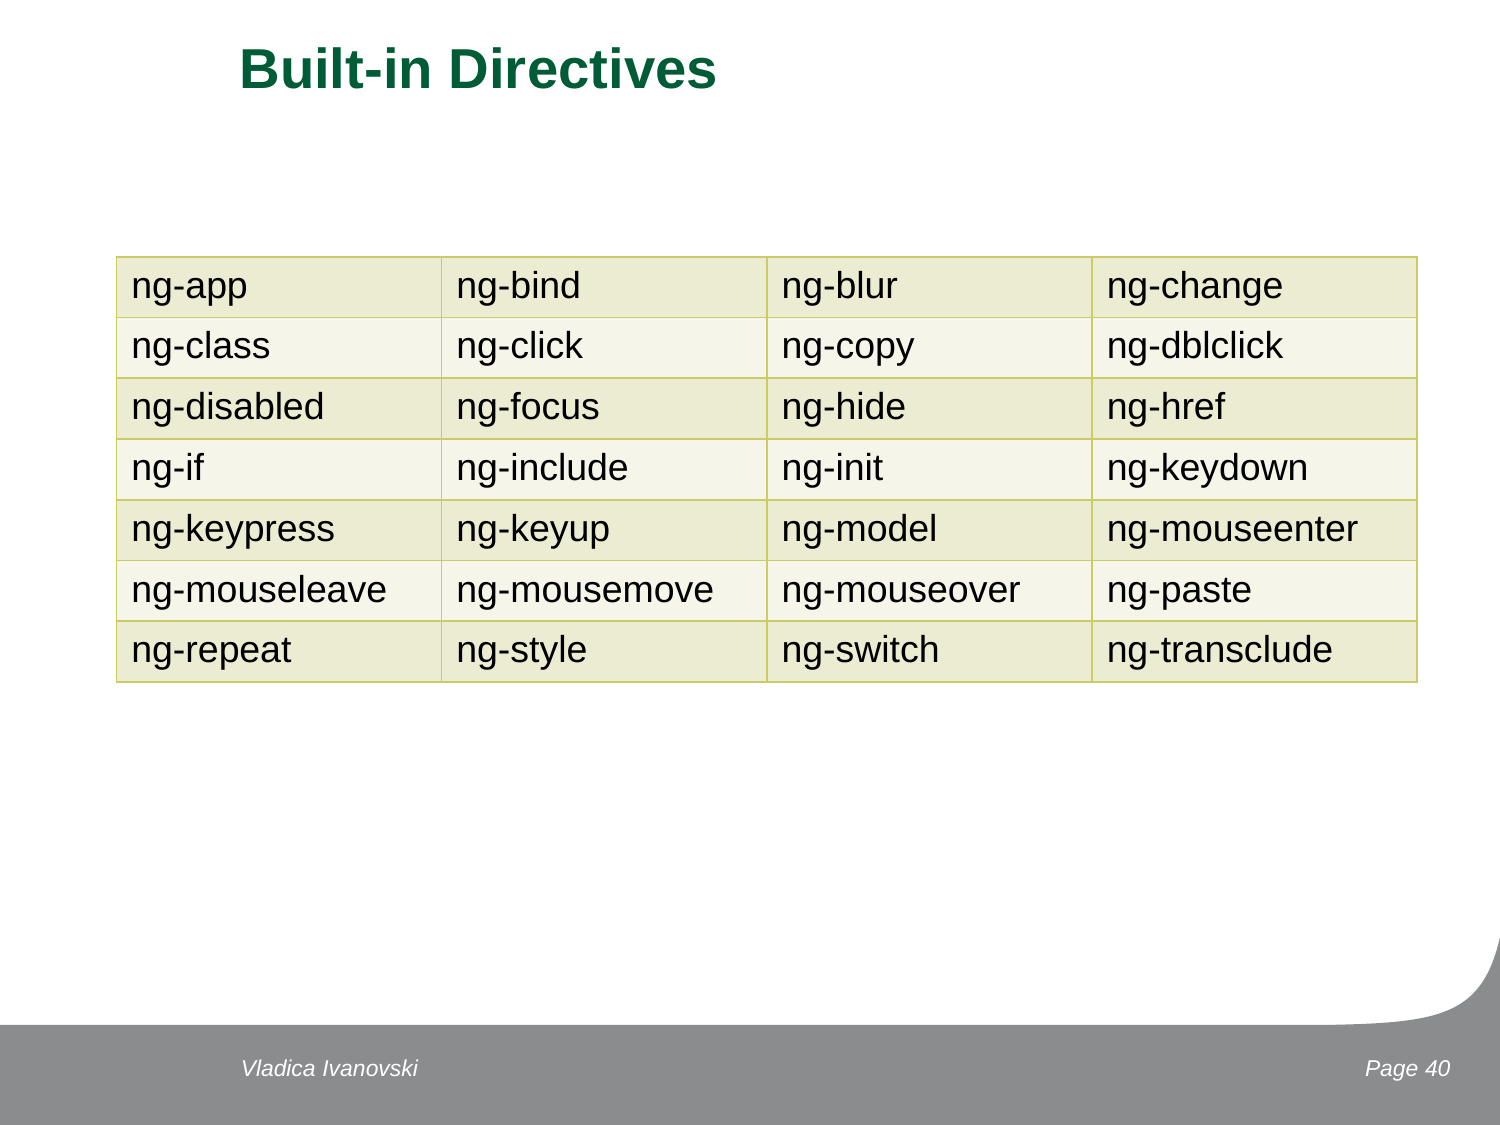

# Built-in Directives
| ng-app | ng-bind | ng-blur | ng-change |
| --- | --- | --- | --- |
| ng-class | ng-click | ng-copy | ng-dblclick |
| ng-disabled | ng-focus | ng-hide | ng-href |
| ng-if | ng-include | ng-init | ng-keydown |
| ng-keypress | ng-keyup | ng-model | ng-mouseenter |
| ng-mouseleave | ng-mousemove | ng-mouseover | ng-paste |
| ng-repeat | ng-style | ng-switch | ng-transclude |
Vladica Ivanovski
 Page 40